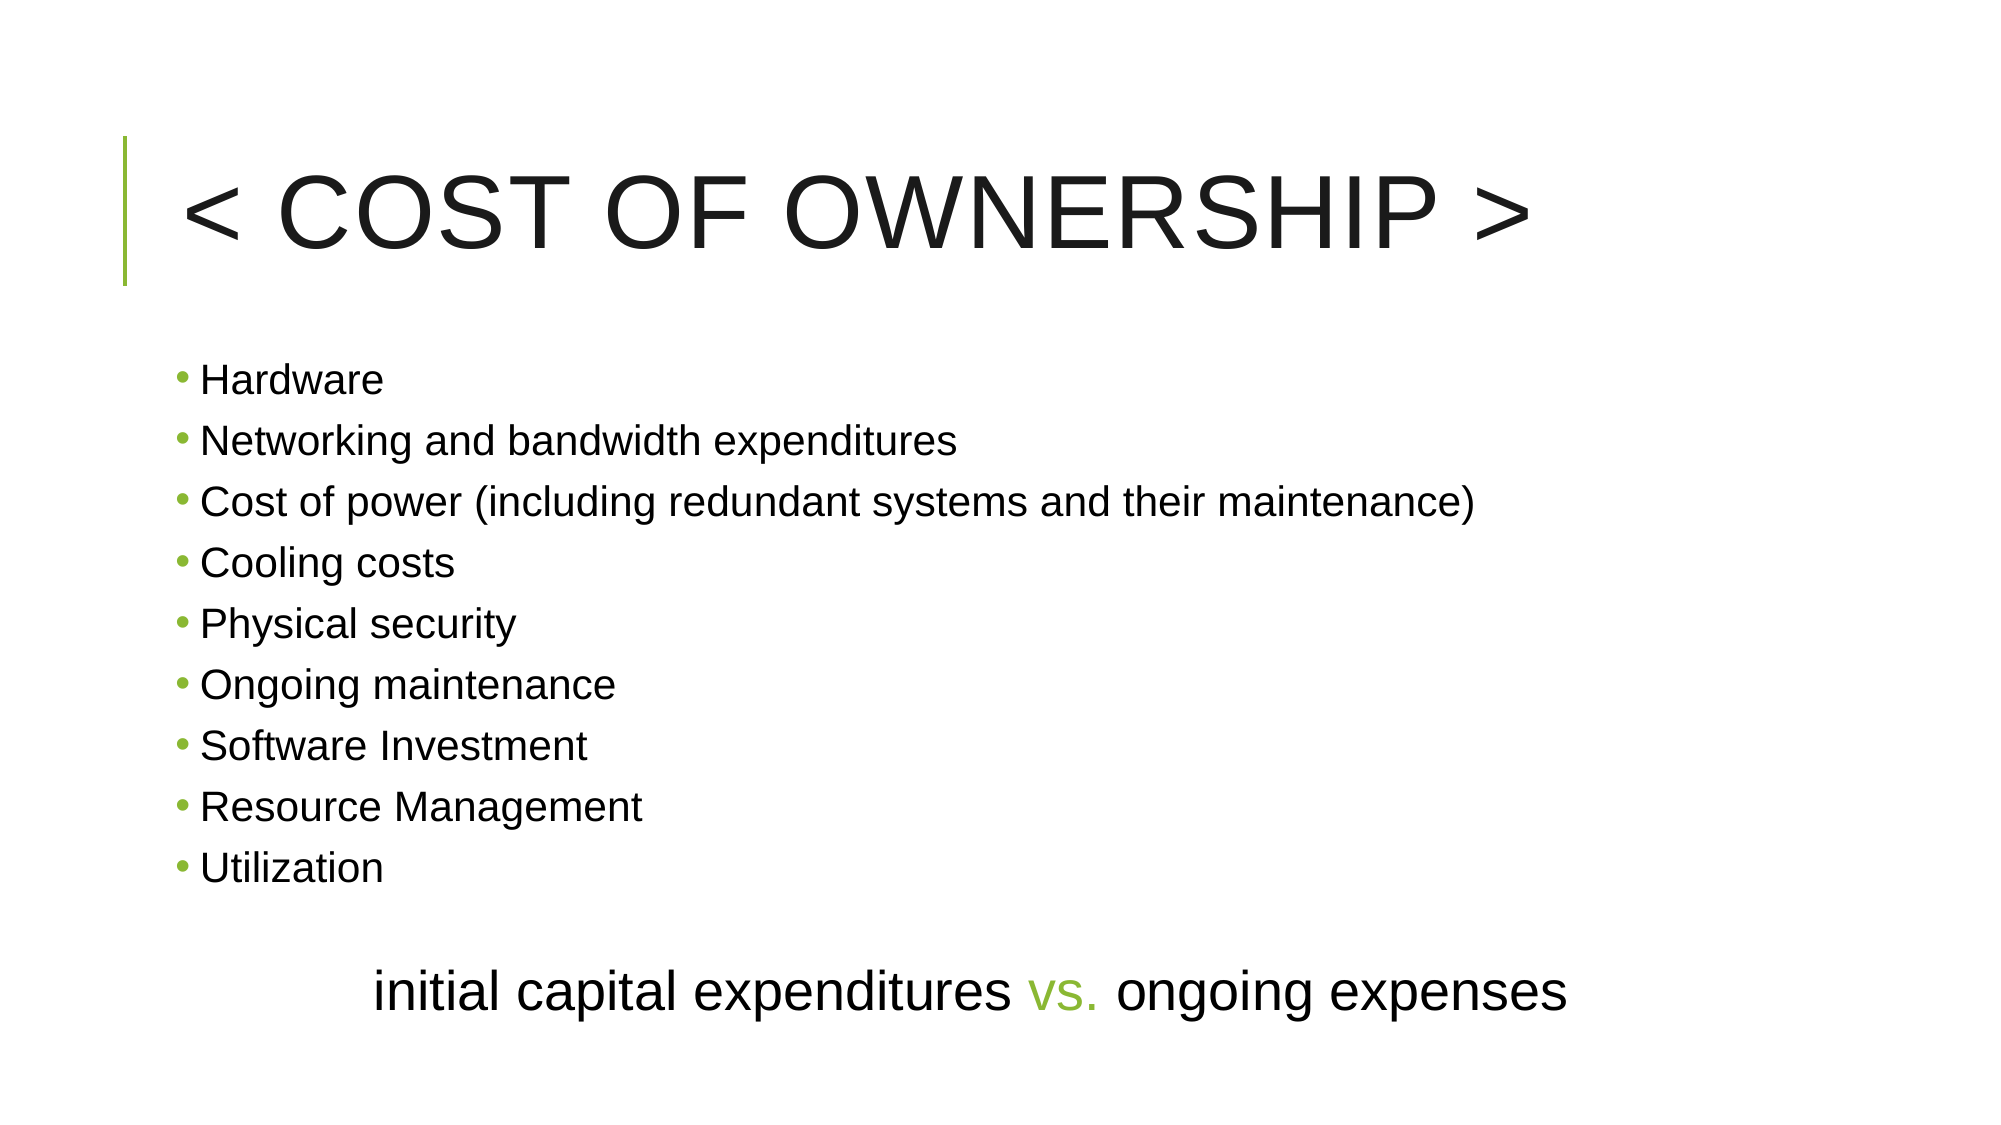

# < Cost of Ownership >
 Hardware
 Networking and bandwidth expenditures
 Cost of power (including redundant systems and their maintenance)
 Cooling costs
 Physical security
 Ongoing maintenance
 Software Investment
 Resource Management
 Utilization

initial capital expenditures vs. ongoing expenses